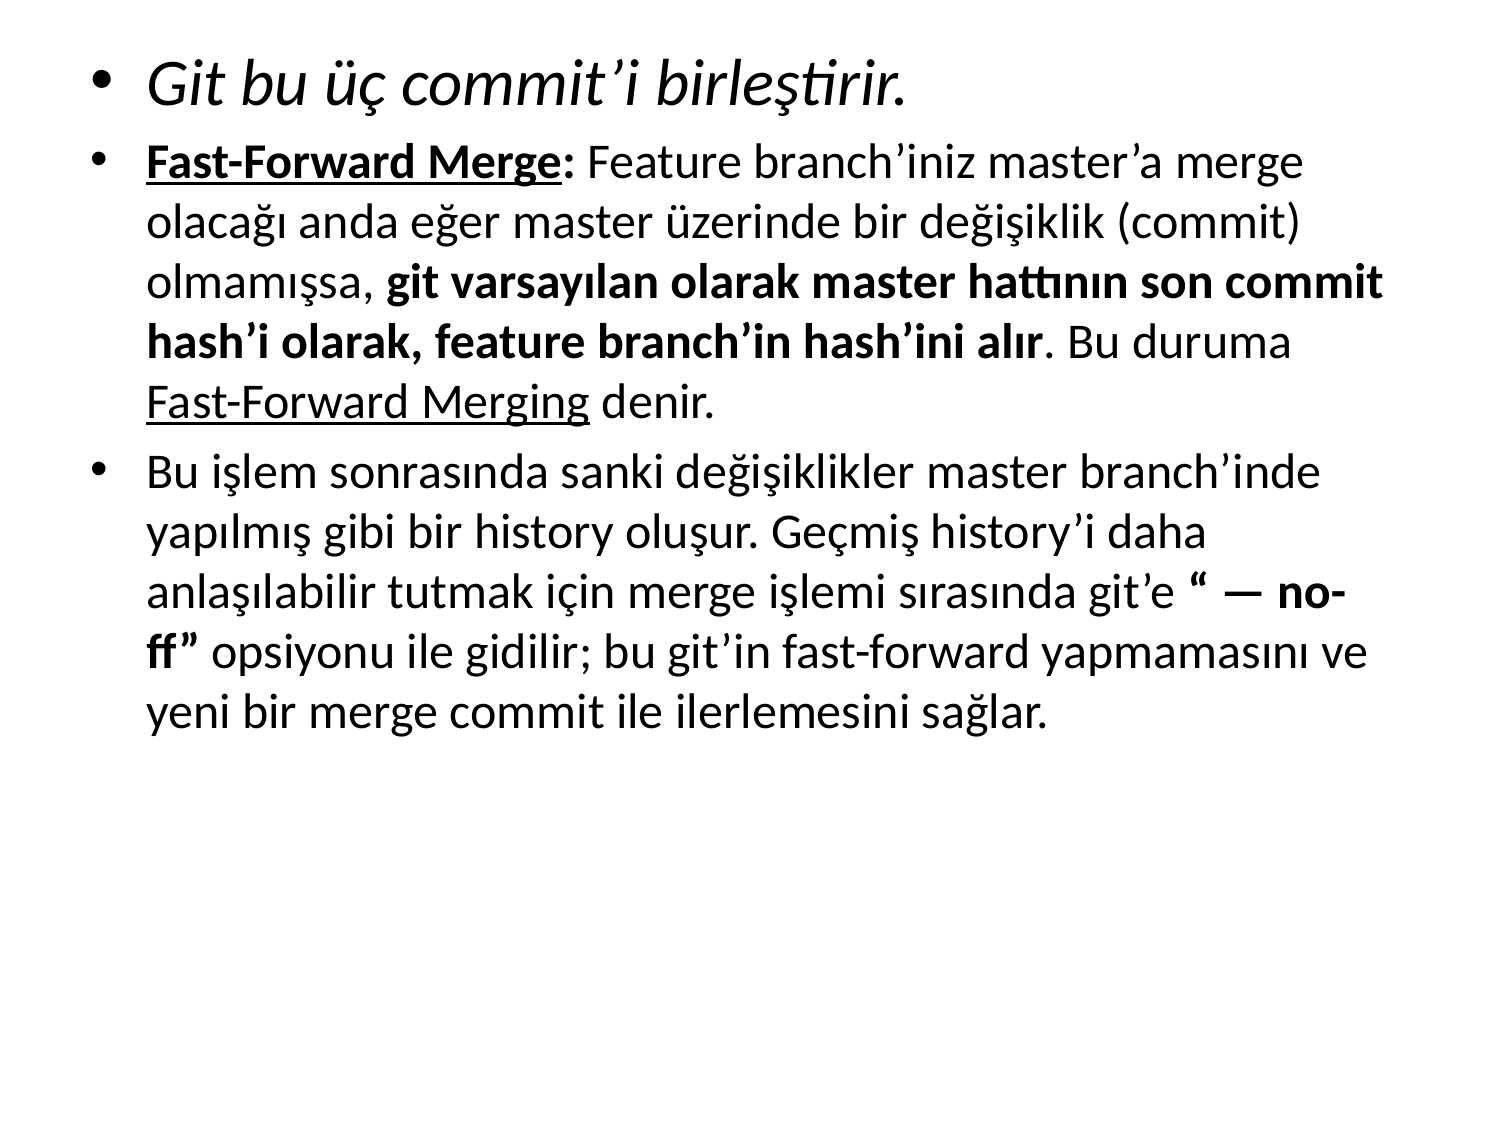

Git bu üç commit’i birleştirir.
Fast-Forward Merge: Feature branch’iniz master’a merge olacağı anda eğer master üzerinde bir değişiklik (commit) olmamışsa, git varsayılan olarak master hattının son commit hash’i olarak, feature branch’in hash’ini alır. Bu duruma Fast-Forward Merging denir.
Bu işlem sonrasında sanki değişiklikler master branch’inde yapılmış gibi bir history oluşur. Geçmiş history’i daha anlaşılabilir tutmak için merge işlemi sırasında git’e “ — no-ff” opsiyonu ile gidilir; bu git’in fast-forward yapmamasını ve yeni bir merge commit ile ilerlemesini sağlar.